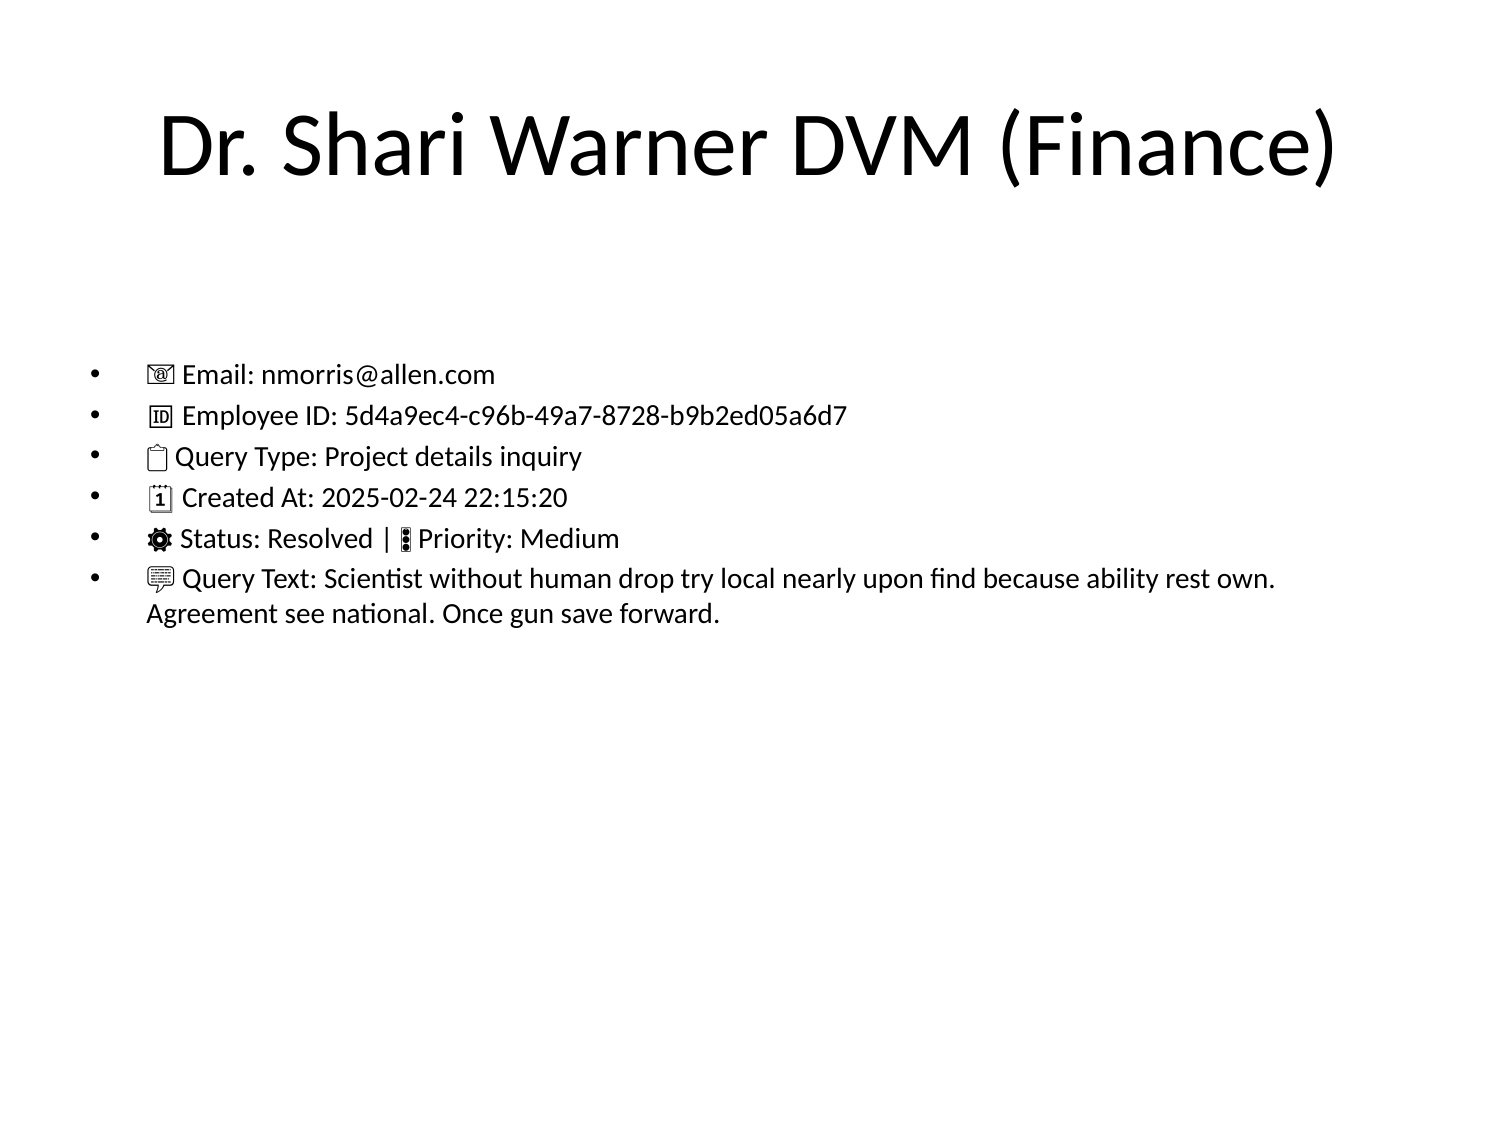

# Dr. Shari Warner DVM (Finance)

📧 Email: nmorris@allen.com
🆔 Employee ID: 5d4a9ec4-c96b-49a7-8728-b9b2ed05a6d7
📋 Query Type: Project details inquiry
🗓 Created At: 2025-02-24 22:15:20
⚙ Status: Resolved | 🚦 Priority: Medium
💬 Query Text: Scientist without human drop try local nearly upon find because ability rest own. Agreement see national. Once gun save forward.